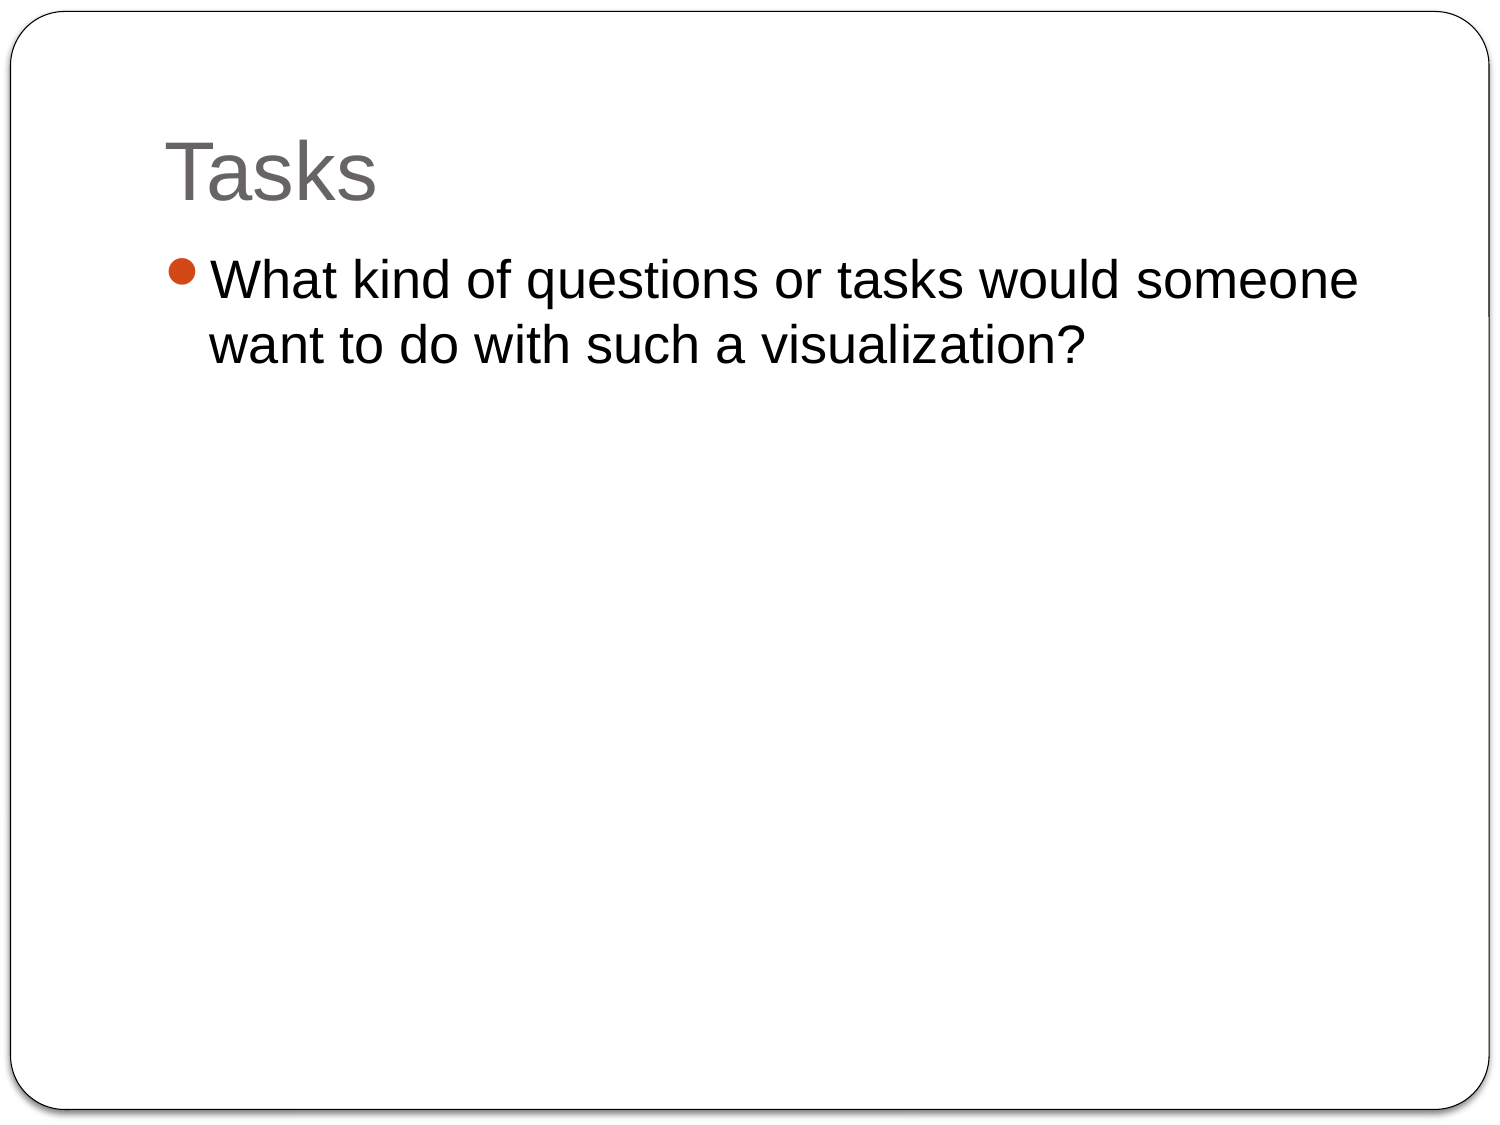

# Tasks
What kind of questions or tasks would someone want to do with such a visualization?